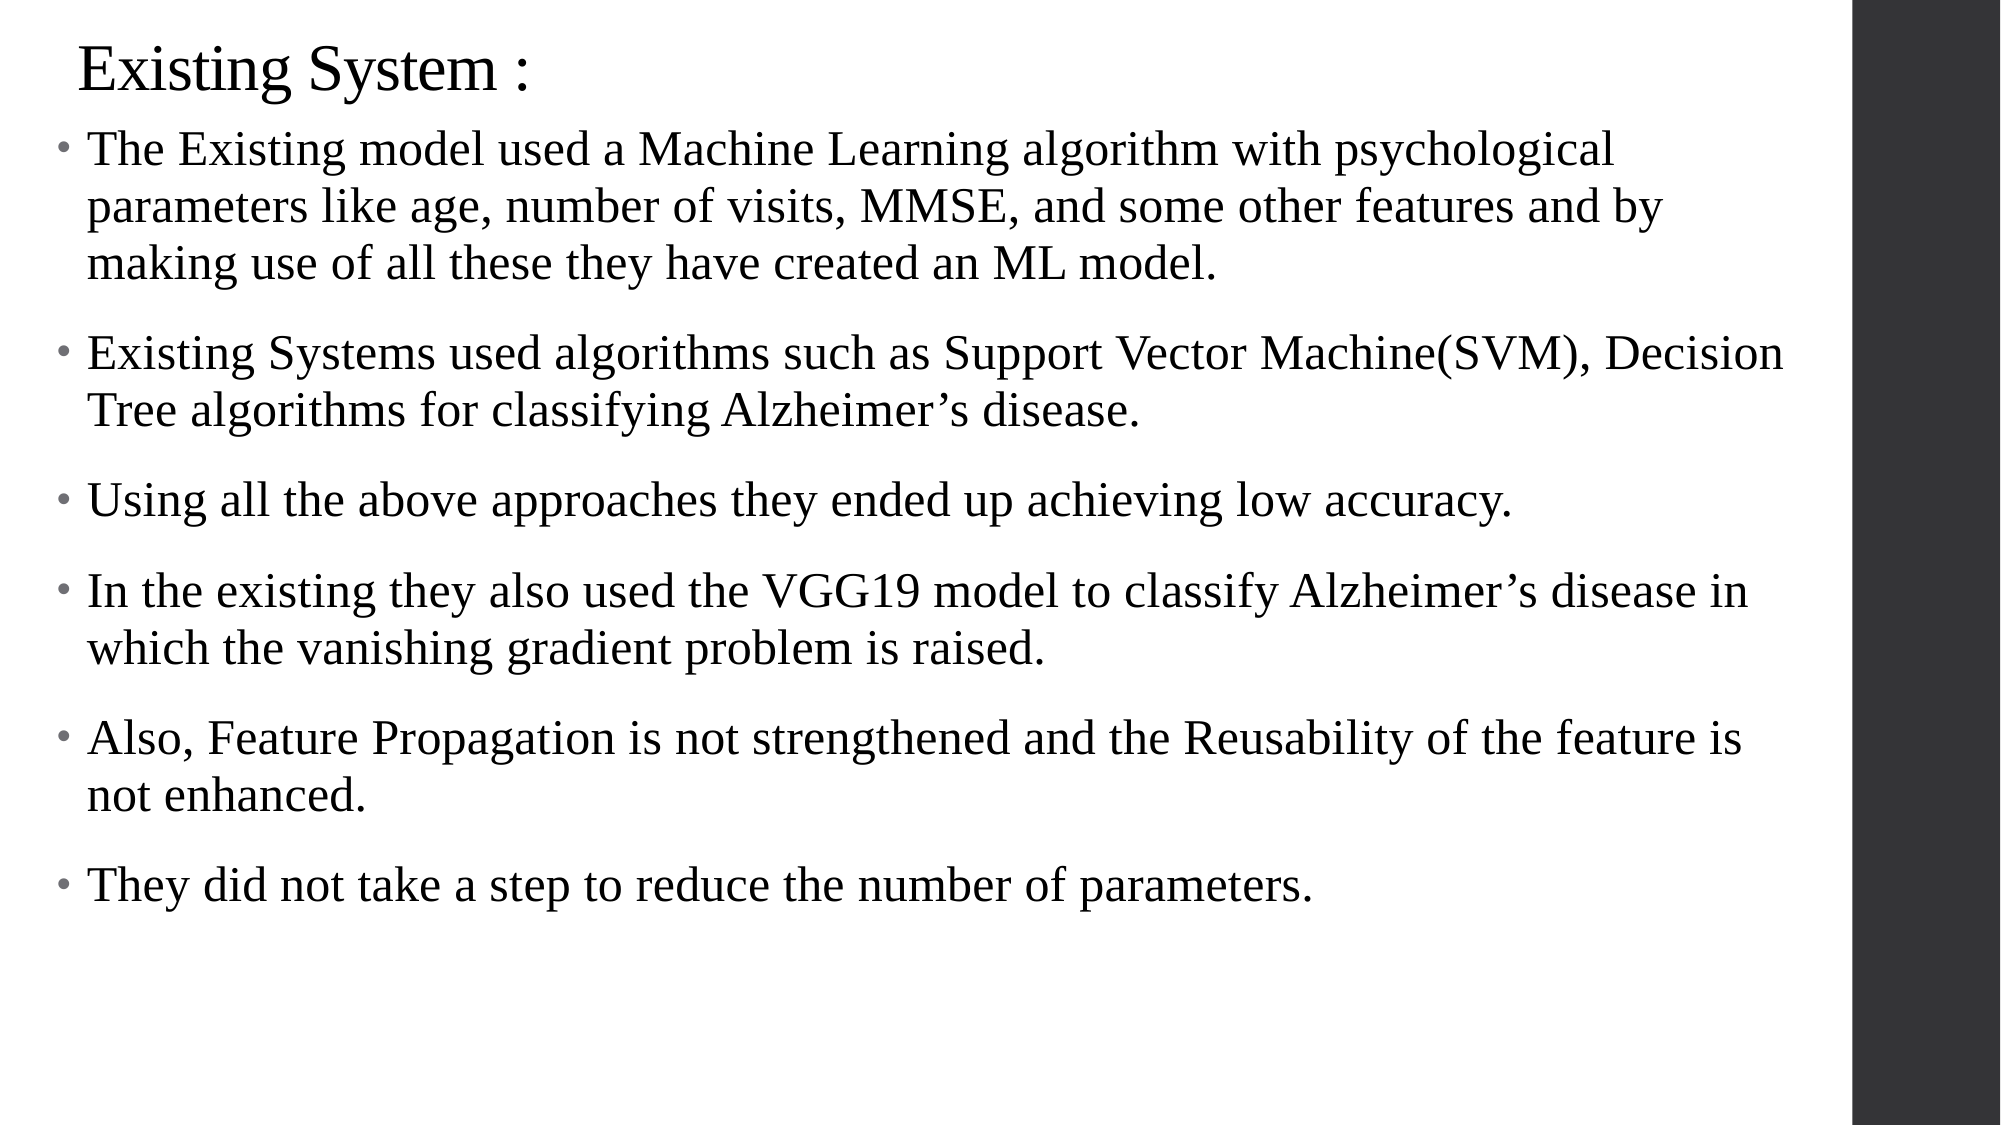

# Existing System :
The Existing model used a Machine Learning algorithm with psychological parameters like age, number of visits, MMSE, and some other features and by making use of all these they have created an ML model.
Existing Systems used algorithms such as Support Vector Machine(SVM), Decision Tree algorithms for classifying Alzheimer’s disease.
Using all the above approaches they ended up achieving low accuracy.
In the existing they also used the VGG19 model to classify Alzheimer’s disease in which the vanishing gradient problem is raised.
Also, Feature Propagation is not strengthened and the Reusability of the feature is not enhanced.
They did not take a step to reduce the number of parameters.